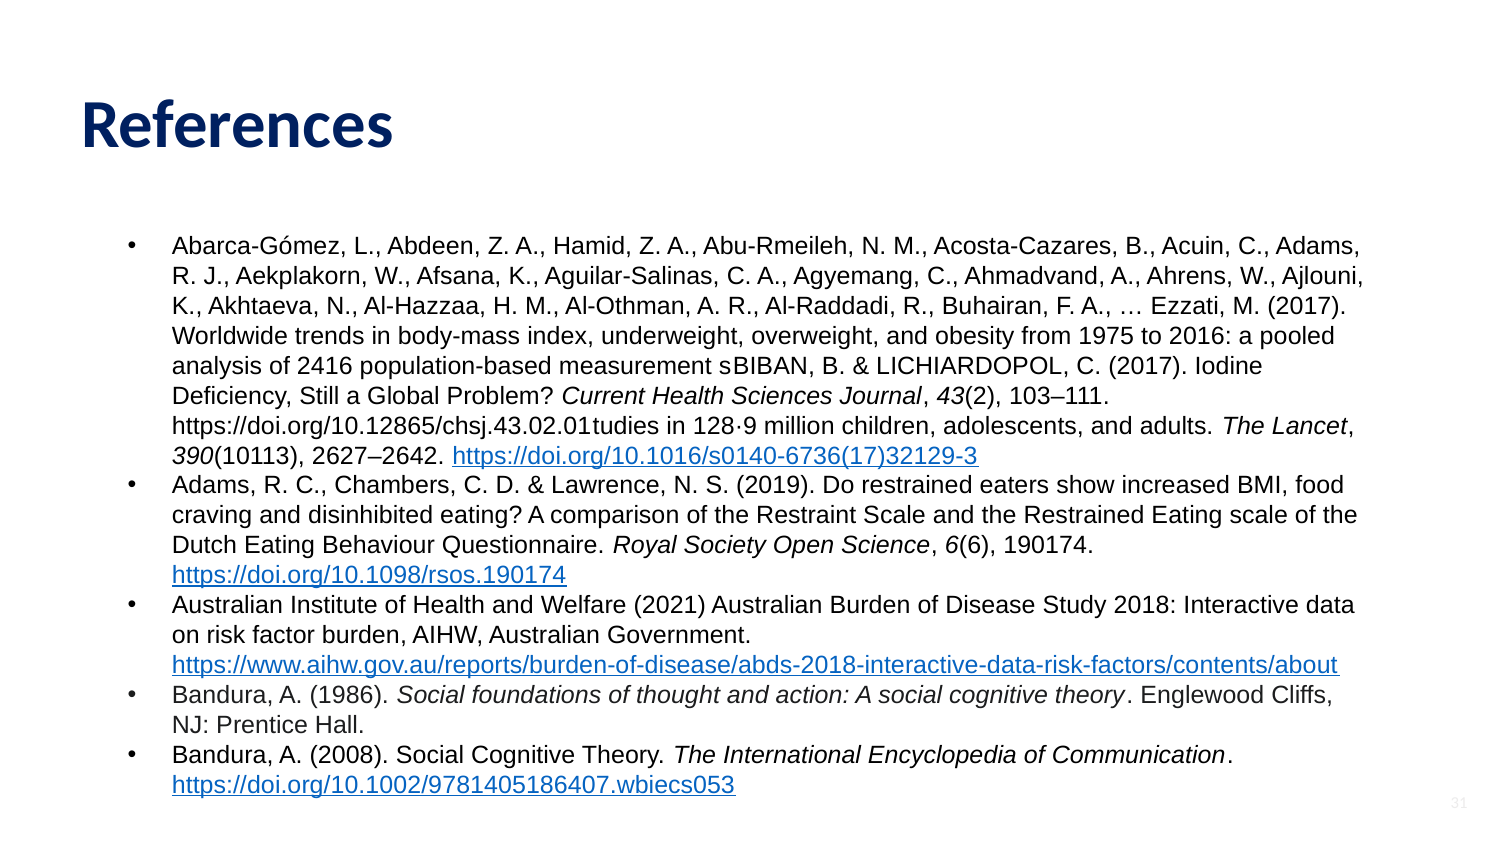

# References
Abarca-Gómez, L., Abdeen, Z. A., Hamid, Z. A., Abu-Rmeileh, N. M., Acosta-Cazares, B., Acuin, C., Adams, R. J., Aekplakorn, W., Afsana, K., Aguilar-Salinas, C. A., Agyemang, C., Ahmadvand, A., Ahrens, W., Ajlouni, K., Akhtaeva, N., Al-Hazzaa, H. M., Al-Othman, A. R., Al-Raddadi, R., Buhairan, F. A., … Ezzati, M. (2017). Worldwide trends in body-mass index, underweight, overweight, and obesity from 1975 to 2016: a pooled analysis of 2416 population-based measurement sBIBAN, B. & LICHIARDOPOL, C. (2017). Iodine Deficiency, Still a Global Problem? Current Health Sciences Journal, 43(2), 103–111. https://doi.org/10.12865/chsj.43.02.01tudies in 128·9 million children, adolescents, and adults. The Lancet, 390(10113), 2627–2642. https://doi.org/10.1016/s0140-6736(17)32129-3
Adams, R. C., Chambers, C. D. & Lawrence, N. S. (2019). Do restrained eaters show increased BMI, food craving and disinhibited eating? A comparison of the Restraint Scale and the Restrained Eating scale of the Dutch Eating Behaviour Questionnaire. Royal Society Open Science, 6(6), 190174. https://doi.org/10.1098/rsos.190174
Australian Institute of Health and Welfare (2021) Australian Burden of Disease Study 2018: Interactive data on risk factor burden, AIHW, Australian Government. https://www.aihw.gov.au/reports/burden-of-disease/abds-2018-interactive-data-risk-factors/contents/about
Bandura, A. (1986). Social foundations of thought and action: A social cognitive theory. Englewood Cliffs, NJ: Prentice Hall.
Bandura, A. (2008). Social Cognitive Theory. The International Encyclopedia of Communication. https://doi.org/10.1002/9781405186407.wbiecs053

31